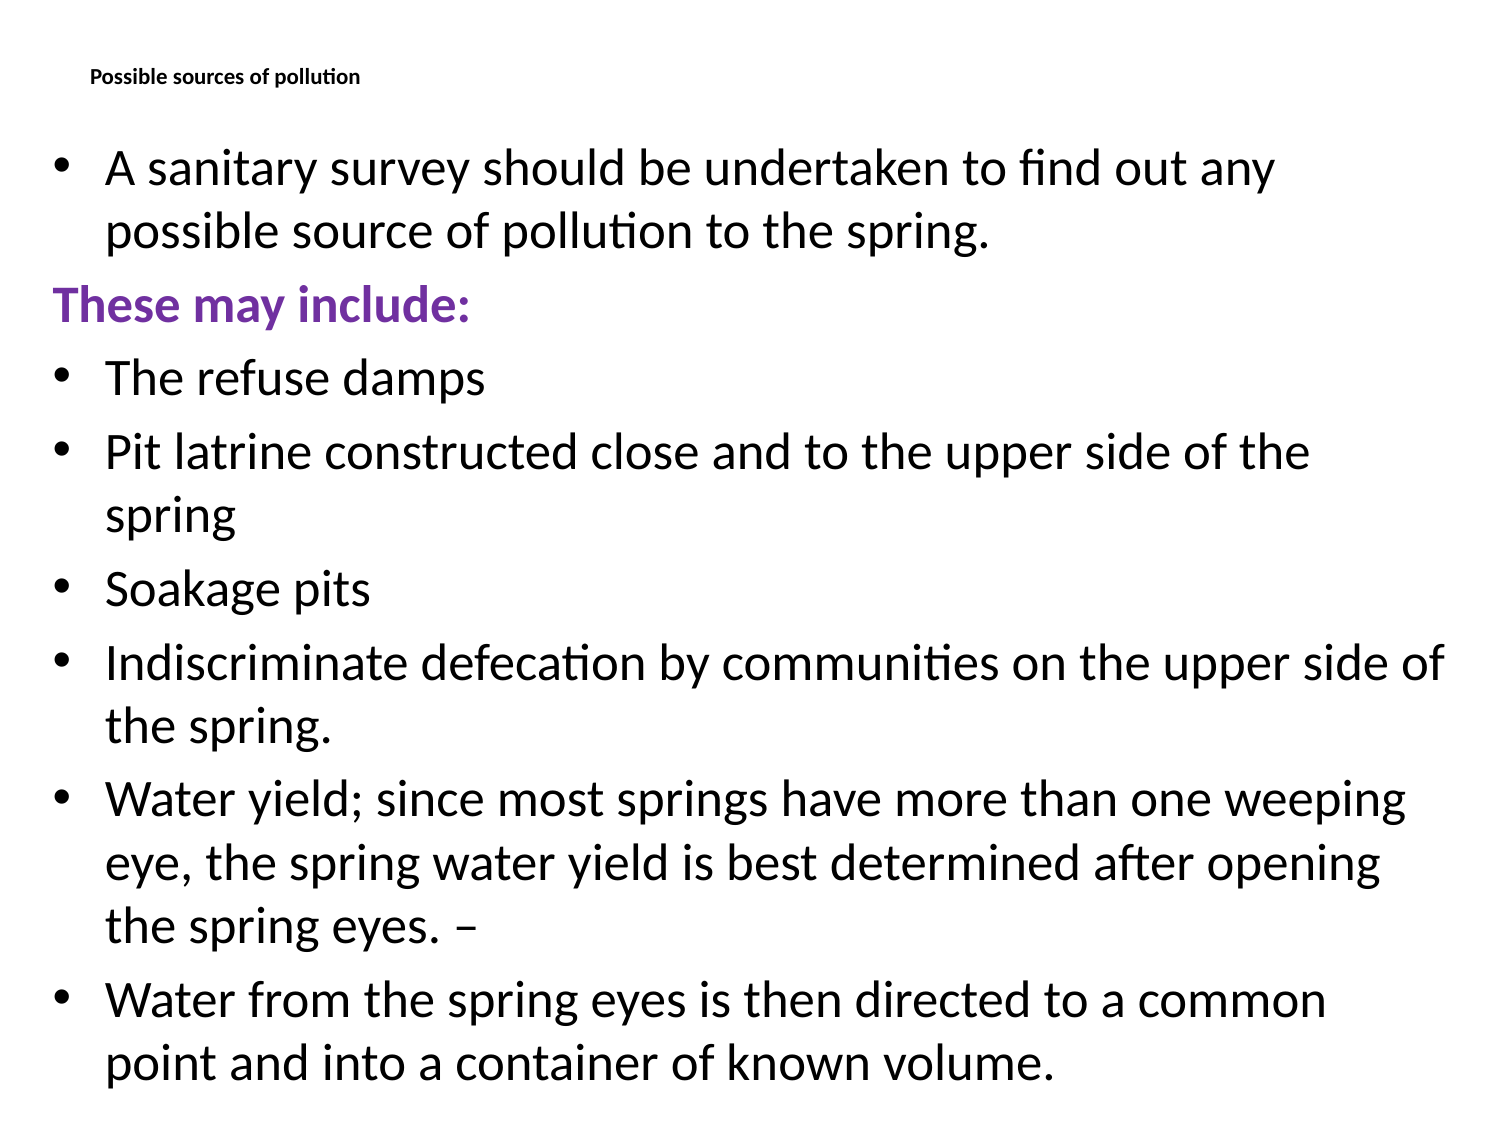

# Possible sources of pollution
A sanitary survey should be undertaken to find out any possible source of pollution to the spring.
These may include:
The refuse damps
Pit latrine constructed close and to the upper side of the spring
Soakage pits
Indiscriminate defecation by communities on the upper side of the spring.
Water yield; since most springs have more than one weeping eye, the spring water yield is best determined after opening the spring eyes. –
Water from the spring eyes is then directed to a common point and into a container of known volume.